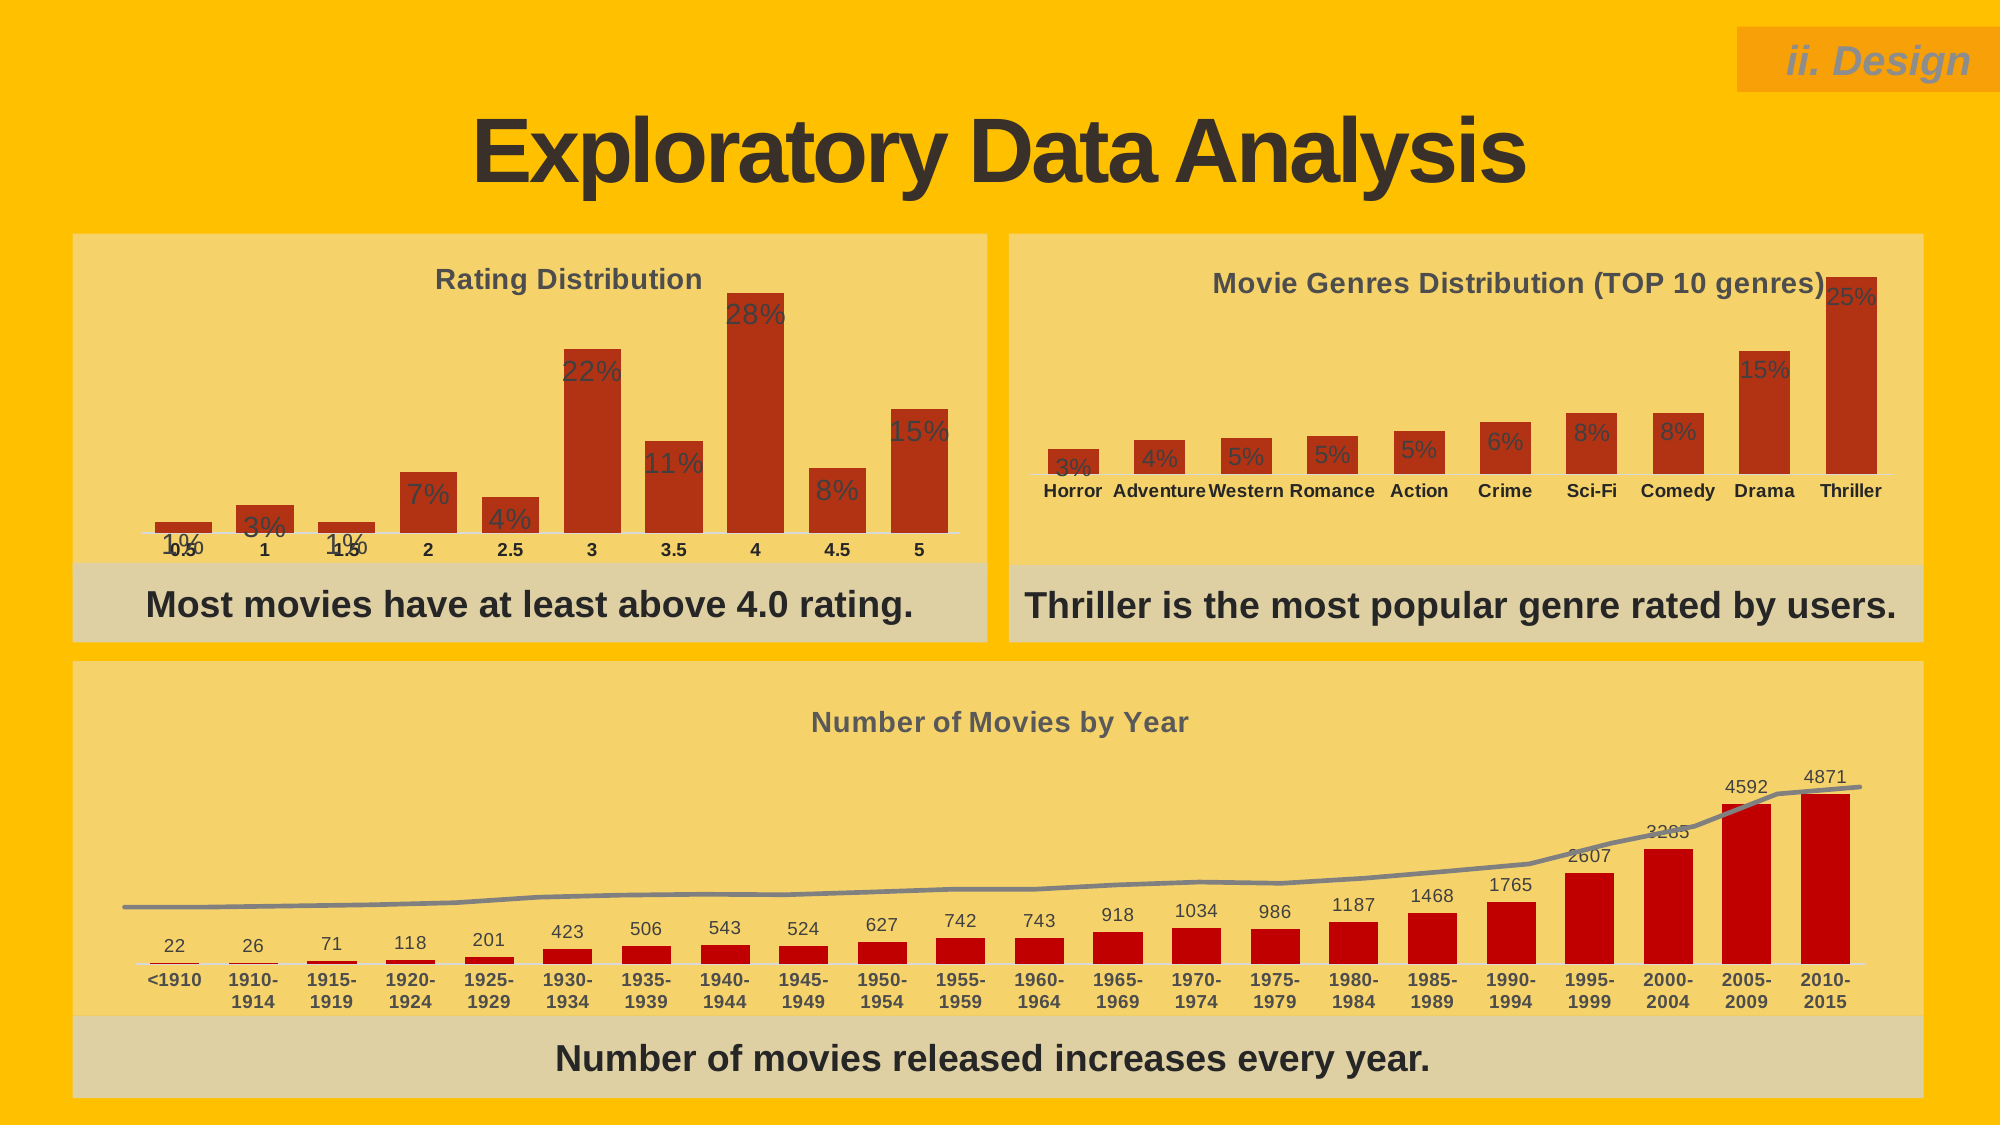

ii. Design
Exploratory Data Analysis

### Chart: Rating Distribution

| Category | Total |
|---|---|
| 0.5 | 0.01261903058913287 |
| 1 | 0.03351596213909353 |
| 1.5 | 0.013379109744176622 |
| 2 | 0.0712452614262213 |
| 2.5 | 0.04271606704336838 |
| 3 | 0.2157232434494433 |
| 3.5 | 0.10769472856018883 |
| 4 | 0.28146293779653336 |
| 4.5 | 0.07614905943780846 |
| 5 | 0.14549459981403334 |
Most movies have at least above 4.0 rating.

Thriller is the most popular genre rated by users.

### Chart: Movie Genres Distribution (TOP 10 genres)

| Category | Number of Movies % |
|---|---|
| Horror | 0.032036907694004337 |
| Adventure | 0.042807778553835975 |
| Western | 0.04541778480314671 |
| Romance | 0.047991030401058704 |
| Action | 0.05401977723045252 |
| Crime | 0.0646987464617873 |
| Sci-Fi | 0.07585560416130574 |
| Comedy | 0.07679300077197368 |
| Drama | 0.15391684740653605 |
| Thriller | 0.24526706613241187 |

### Chart

| Category | Total |
|---|---|
| <1910 | 22.0 |
| 1910-1914 | 26.0 |
| 1915-1919 | 71.0 |
| 1920-1924 | 118.0 |
| 1925-1929 | 201.0 |
| 1930-1934 | 423.0 |
| 1935-1939 | 506.0 |
| 1940-1944 | 543.0 |
| 1945-1949 | 524.0 |
| 1950-1954 | 627.0 |
| 1955-1959 | 742.0 |
| 1960-1964 | 743.0 |
| 1965-1969 | 918.0 |
| 1970-1974 | 1034.0 |
| 1975-1979 | 986.0 |
| 1980-1984 | 1187.0 |
| 1985-1989 | 1468.0 |
| 1990-1994 | 1765.0 |
| 1995-1999 | 2607.0 |
| 2000-2004 | 3285.0 |
| 2005-2009 | 4592.0 |
| 2010-2015 | 4871.0 |
Number of movies released increases every year.

### Chart: Number of Movies by Year

| Category | Total |
|---|---|
| <1910 | 22.0 |
| 1910-1914 | 26.0 |
| 1915-1919 | 71.0 |
| 1920-1924 | 118.0 |
| 1925-1929 | 201.0 |
| 1930-1934 | 423.0 |
| 1935-1939 | 506.0 |
| 1940-1944 | 543.0 |
| 1945-1949 | 524.0 |
| 1950-1954 | 627.0 |
| 1955-1959 | 742.0 |
| 1960-1964 | 743.0 |
| 1965-1969 | 918.0 |
| 1970-1974 | 1034.0 |
| 1975-1979 | 986.0 |
| 1980-1984 | 1187.0 |
| 1985-1989 | 1468.0 |
| 1990-1994 | 1765.0 |
| 1995-1999 | 2607.0 |
| 2000-2004 | 3285.0 |
| 2005-2009 | 4592.0 |
| 2010-2015 | 4871.0 |